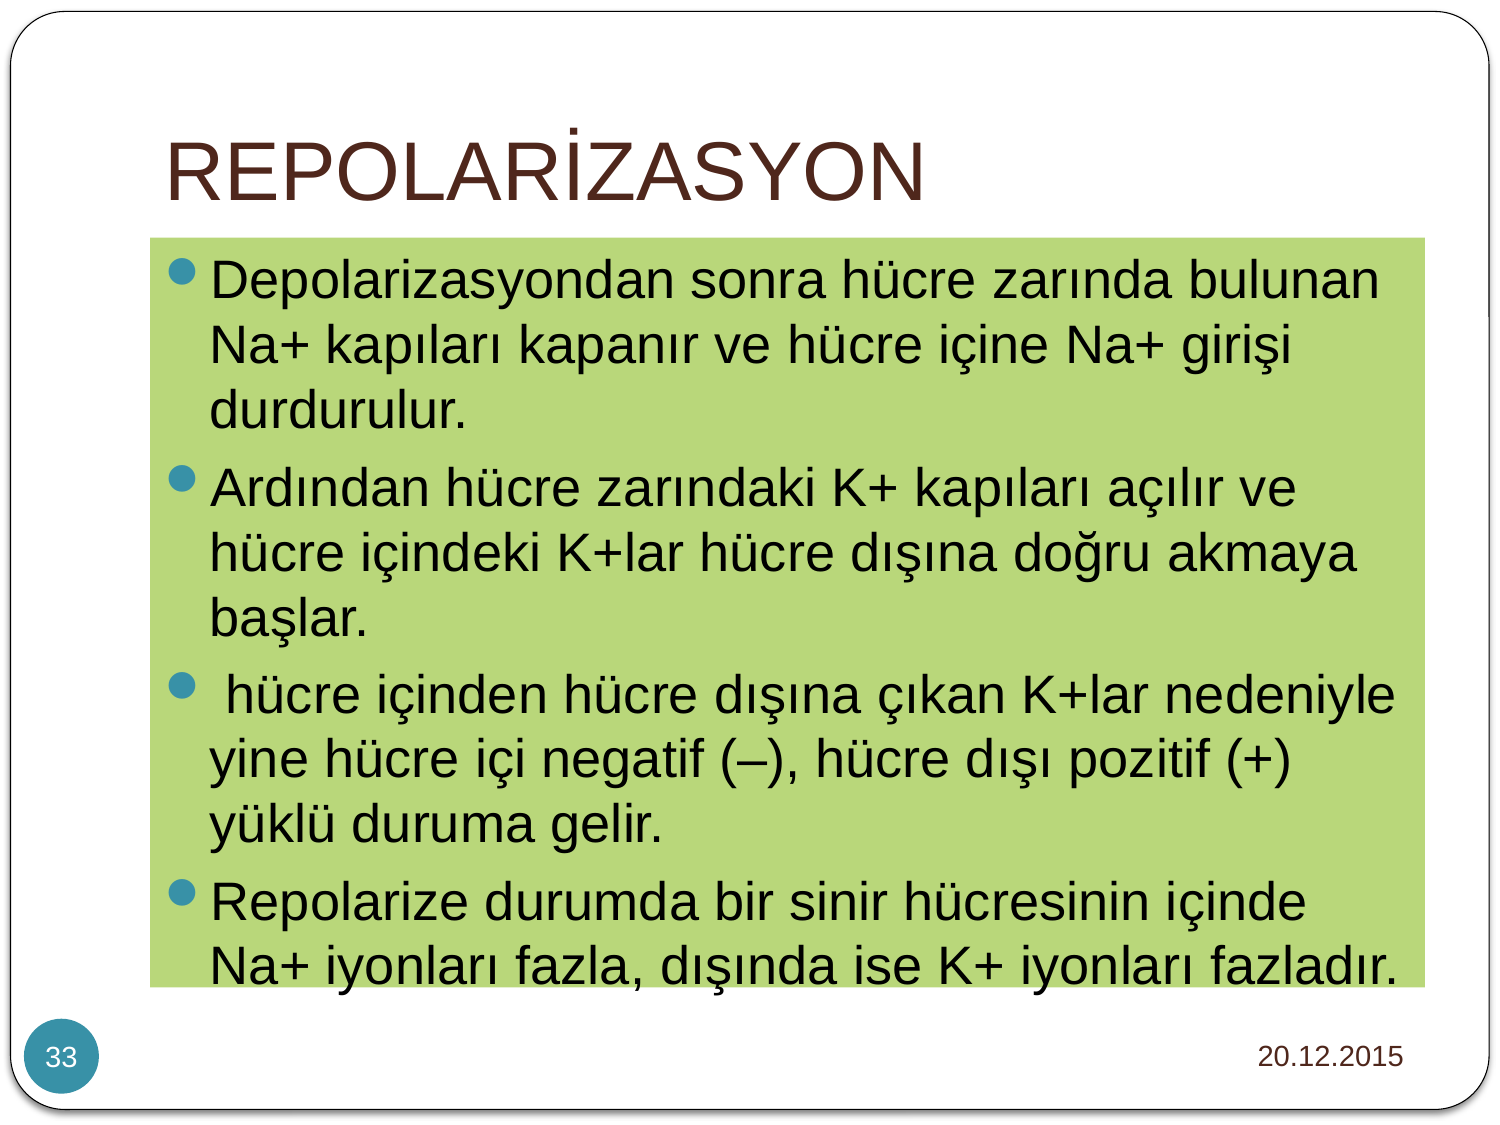

# REPOLARİZASYON
Depolarizasyondan sonra hücre zarında bulunan Na+ kapıları kapanır ve hücre içine Na+ girişi durdurulur.
Ardından hücre zarındaki K+ kapıları açılır ve  hücre içindeki K+lar hücre dışına doğru akmaya başlar.
 hücre içinden hücre dışına çıkan K+lar nedeniyle yine hücre içi negatif (–), hücre dışı pozitif (+) yüklü duruma gelir.
Repolarize durumda bir sinir hücresinin içinde Na+ iyonları fazla, dışında ise K+ iyonları fazladır.
20.12.2015
33